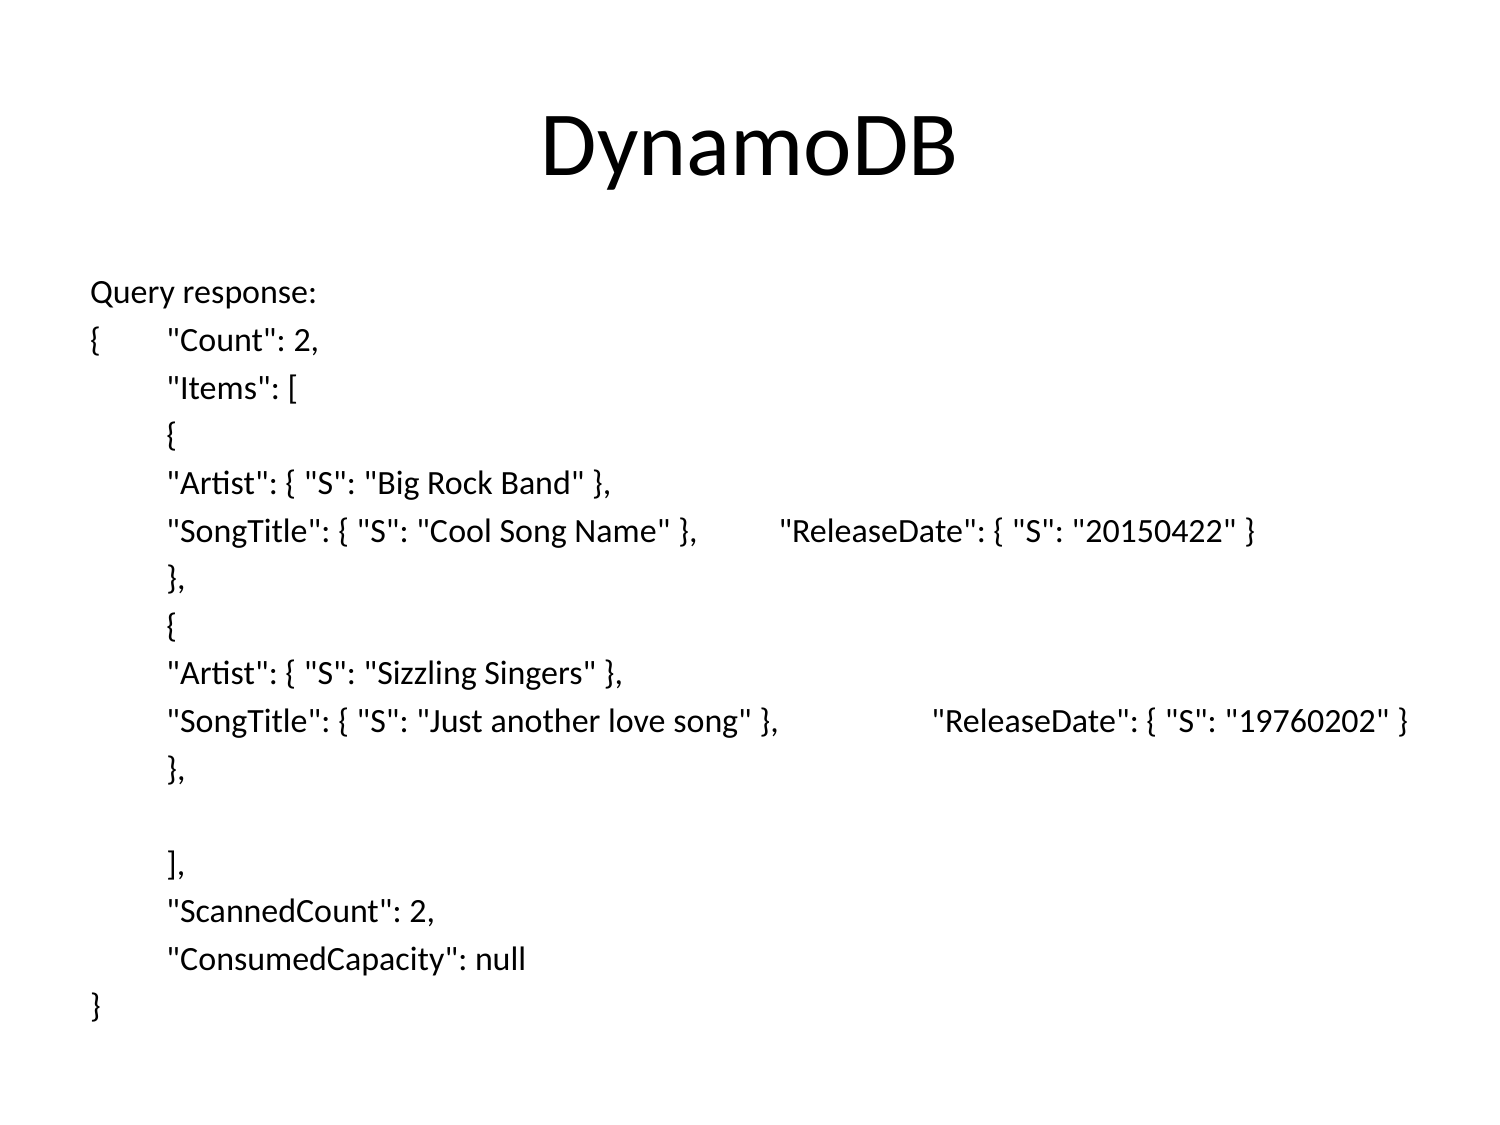

# DynamoDB
Query response:
{ 	"Count": 2,
	"Items": [
		{
			"Artist": { "S": "Big Rock Band" },
			"SongTitle": { "S": "Cool Song Name" }, 										"ReleaseDate": { "S": "20150422" }
		},
		{
			"Artist": { "S": "Sizzling Singers" },
			"SongTitle": { "S": "Just another love song" }, 								"ReleaseDate": { "S": "19760202" }
		},

	],
	"ScannedCount": 2,
	"ConsumedCapacity": null
}